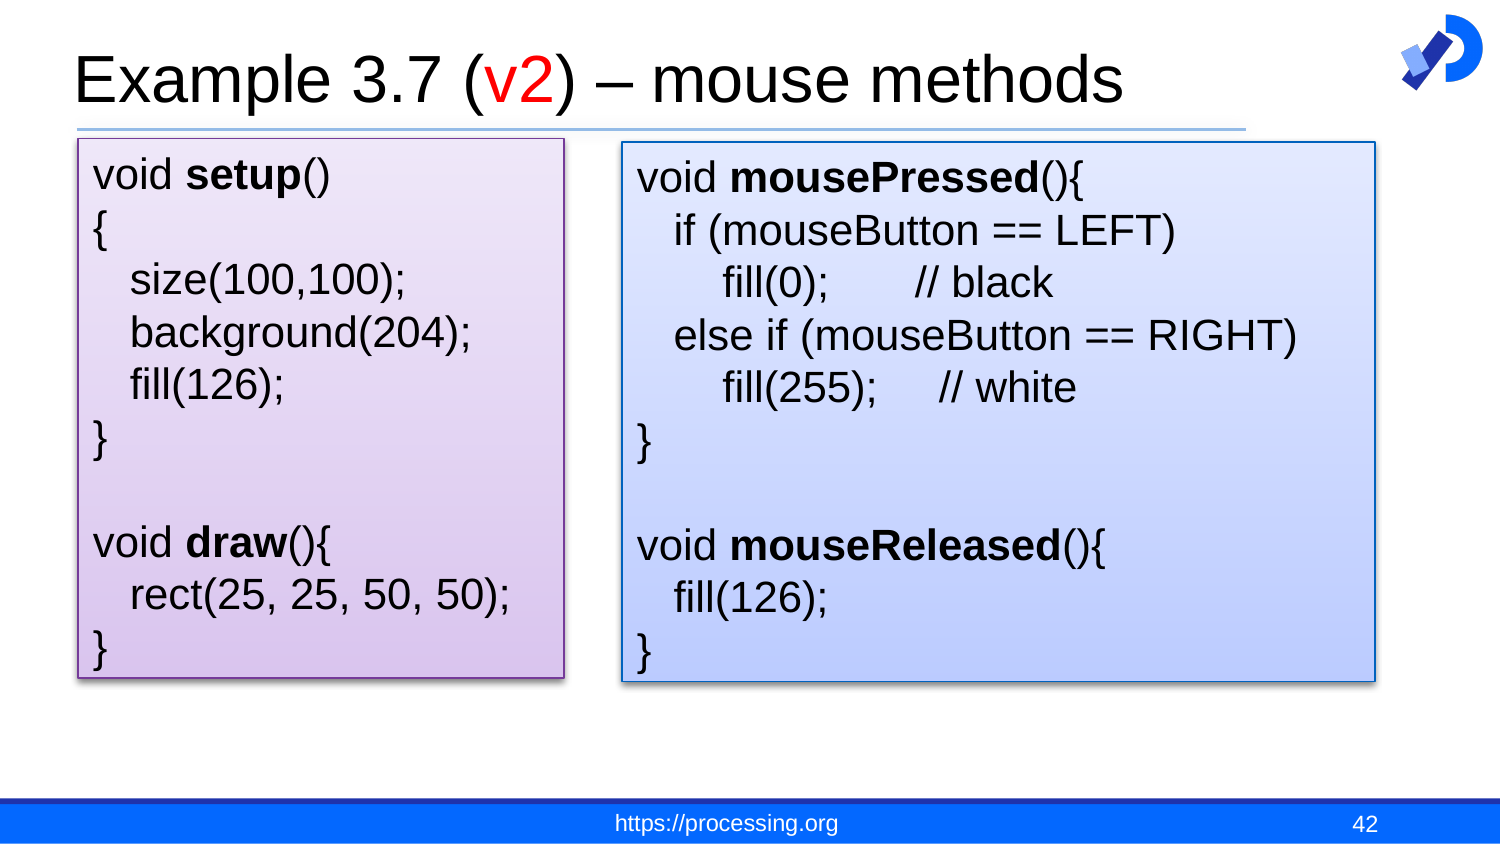

# Example 3.7 (v2) – mouse methods
void setup()
{
   size(100,100);
   background(204);
   fill(126);
}

void draw(){
   rect(25, 25, 50, 50);
}
void mousePressed(){
   if (mouseButton == LEFT)
       fill(0);       // black
   else if (mouseButton == RIGHT)
       fill(255);     // white
}

void mouseReleased(){
   fill(126);
}
42
https://processing.org